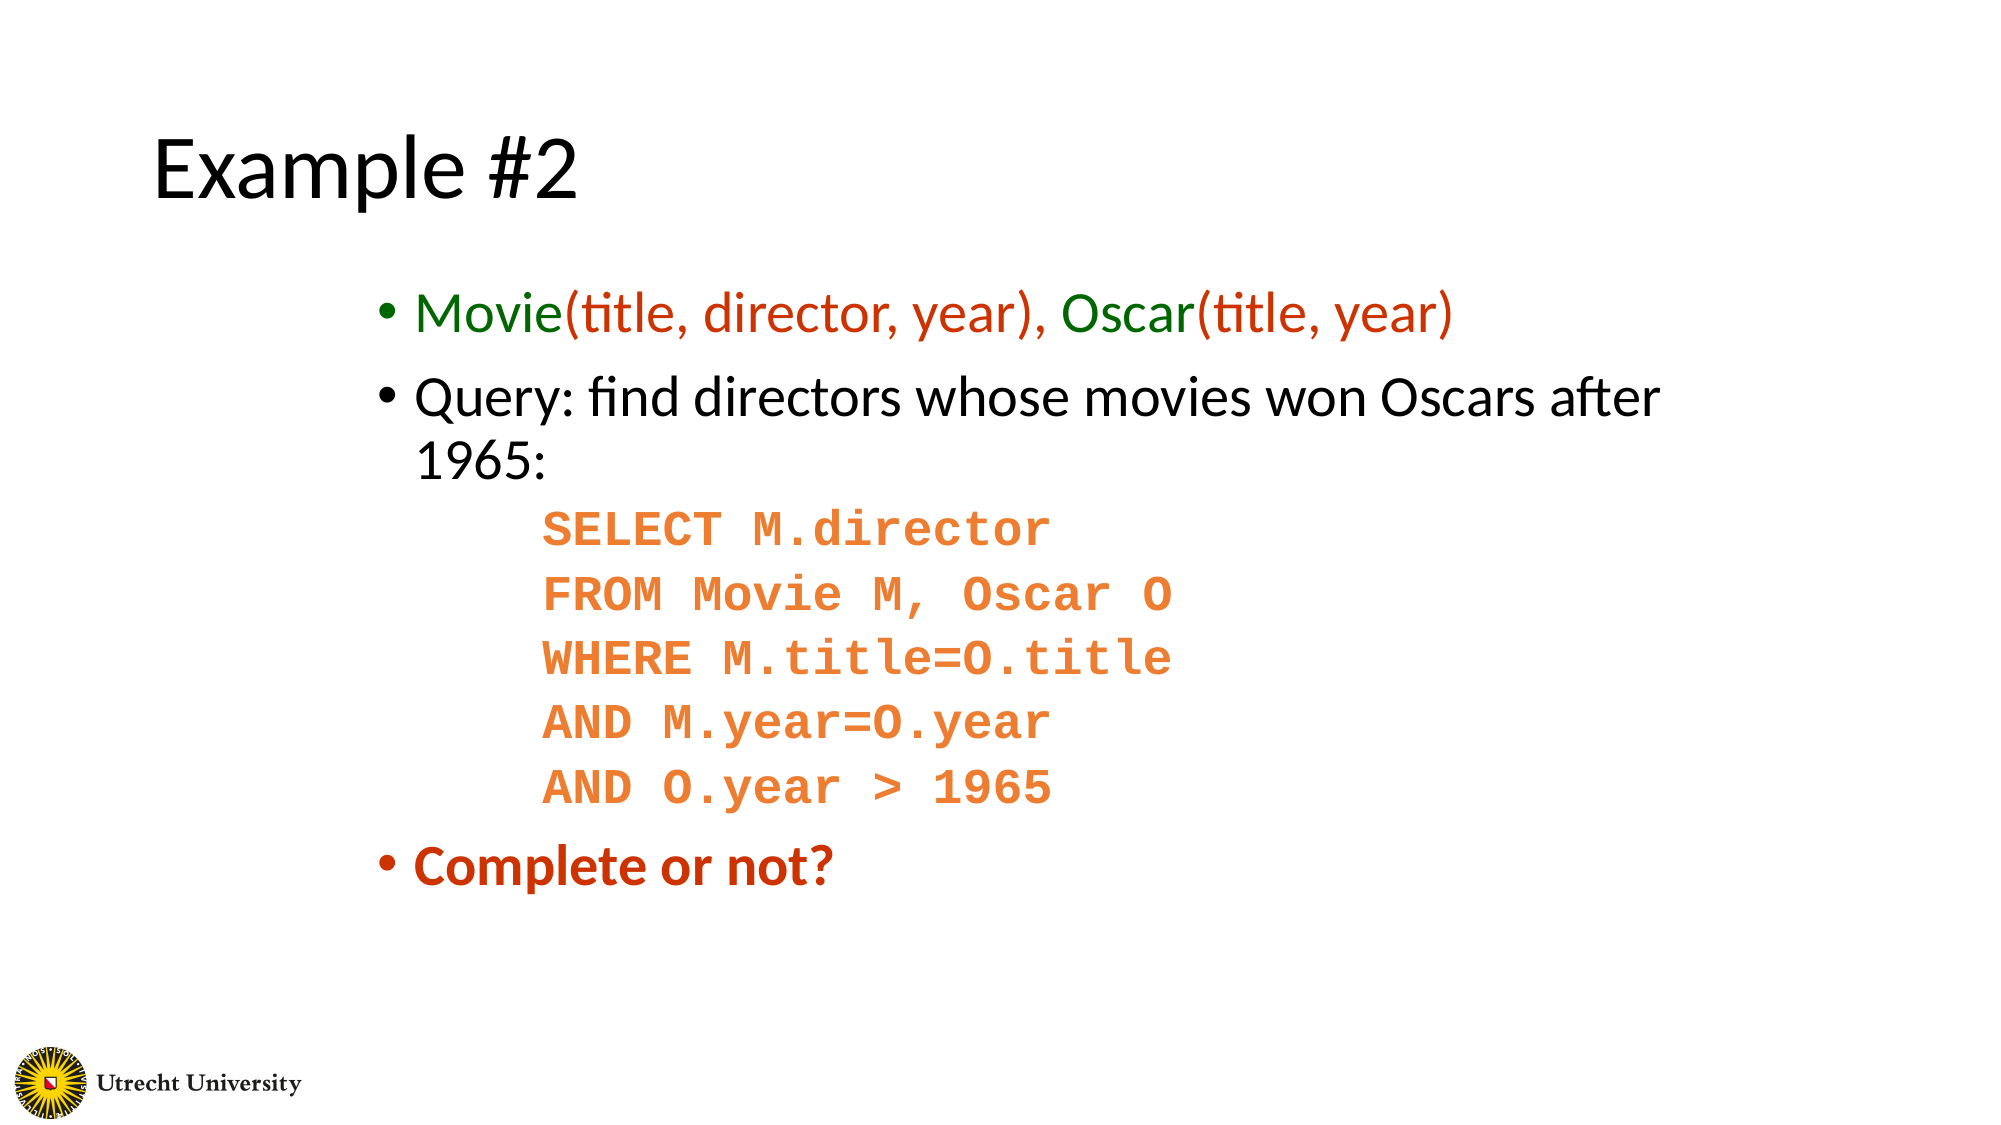

# Example #2
Movie(title, director, year), Oscar(title, year)
Query: find directors whose movies won Oscars after 1965:
   SELECT M.director
   FROM Movie M, Oscar O
   WHERE M.title=O.title
   AND M.year=O.year
   AND O.year > 1965
Complete or not?